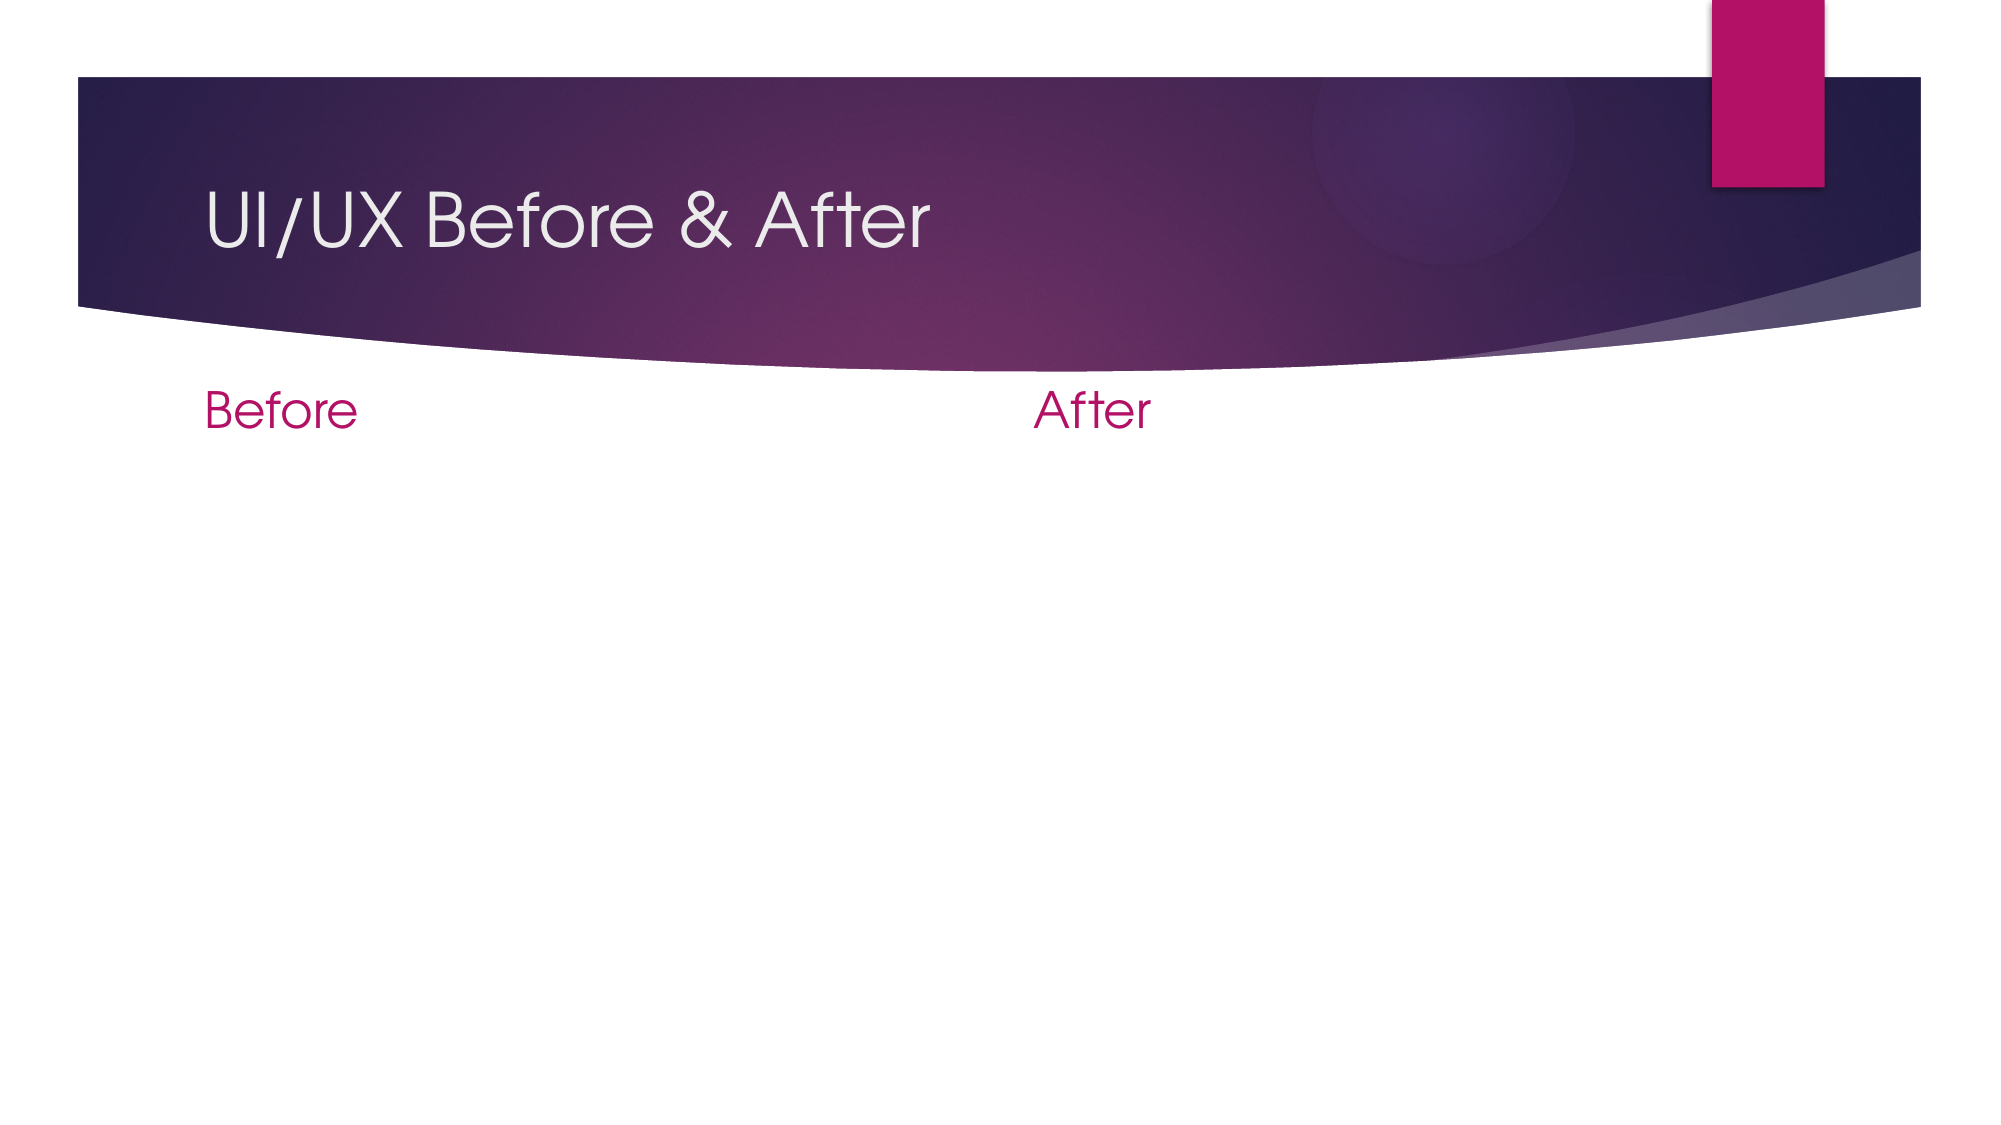

# UI/UX Before & After
Before
After